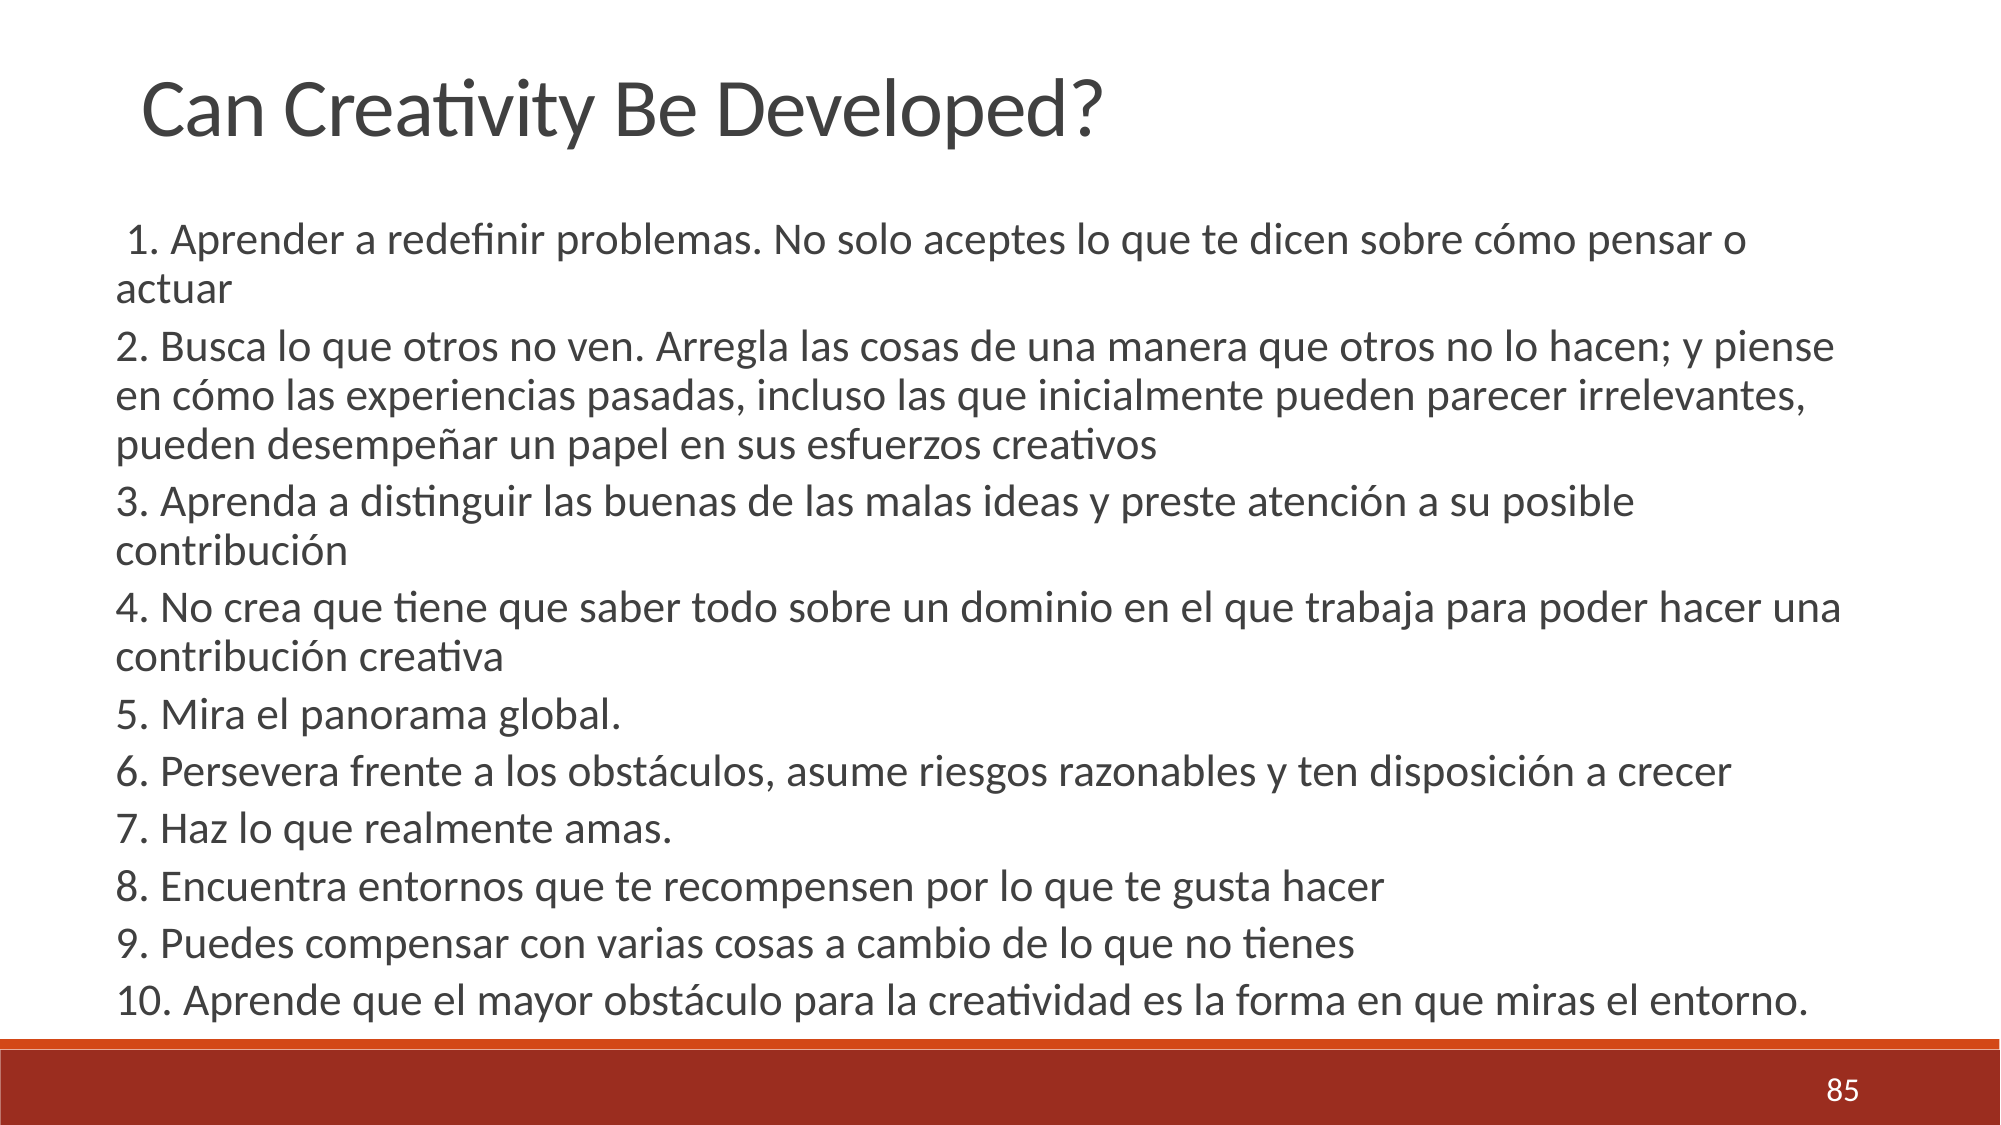

Can Creativity Be Developed?
 1. Aprender a redefinir problemas. No solo aceptes lo que te dicen sobre cómo pensar o actuar
2. Busca lo que otros no ven. Arregla las cosas de una manera que otros no lo hacen; y piense en cómo las experiencias pasadas, incluso las que inicialmente pueden parecer irrelevantes, pueden desempeñar un papel en sus esfuerzos creativos
3. Aprenda a distinguir las buenas de las malas ideas y preste atención a su posible contribución
4. No crea que tiene que saber todo sobre un dominio en el que trabaja para poder hacer una contribución creativa
5. Mira el panorama global.
6. Persevera frente a los obstáculos, asume riesgos razonables y ten disposición a crecer
7. Haz lo que realmente amas.
8. Encuentra entornos que te recompensen por lo que te gusta hacer
9. Puedes compensar con varias cosas a cambio de lo que no tienes
10. Aprende que el mayor obstáculo para la creatividad es la forma en que miras el entorno.
85